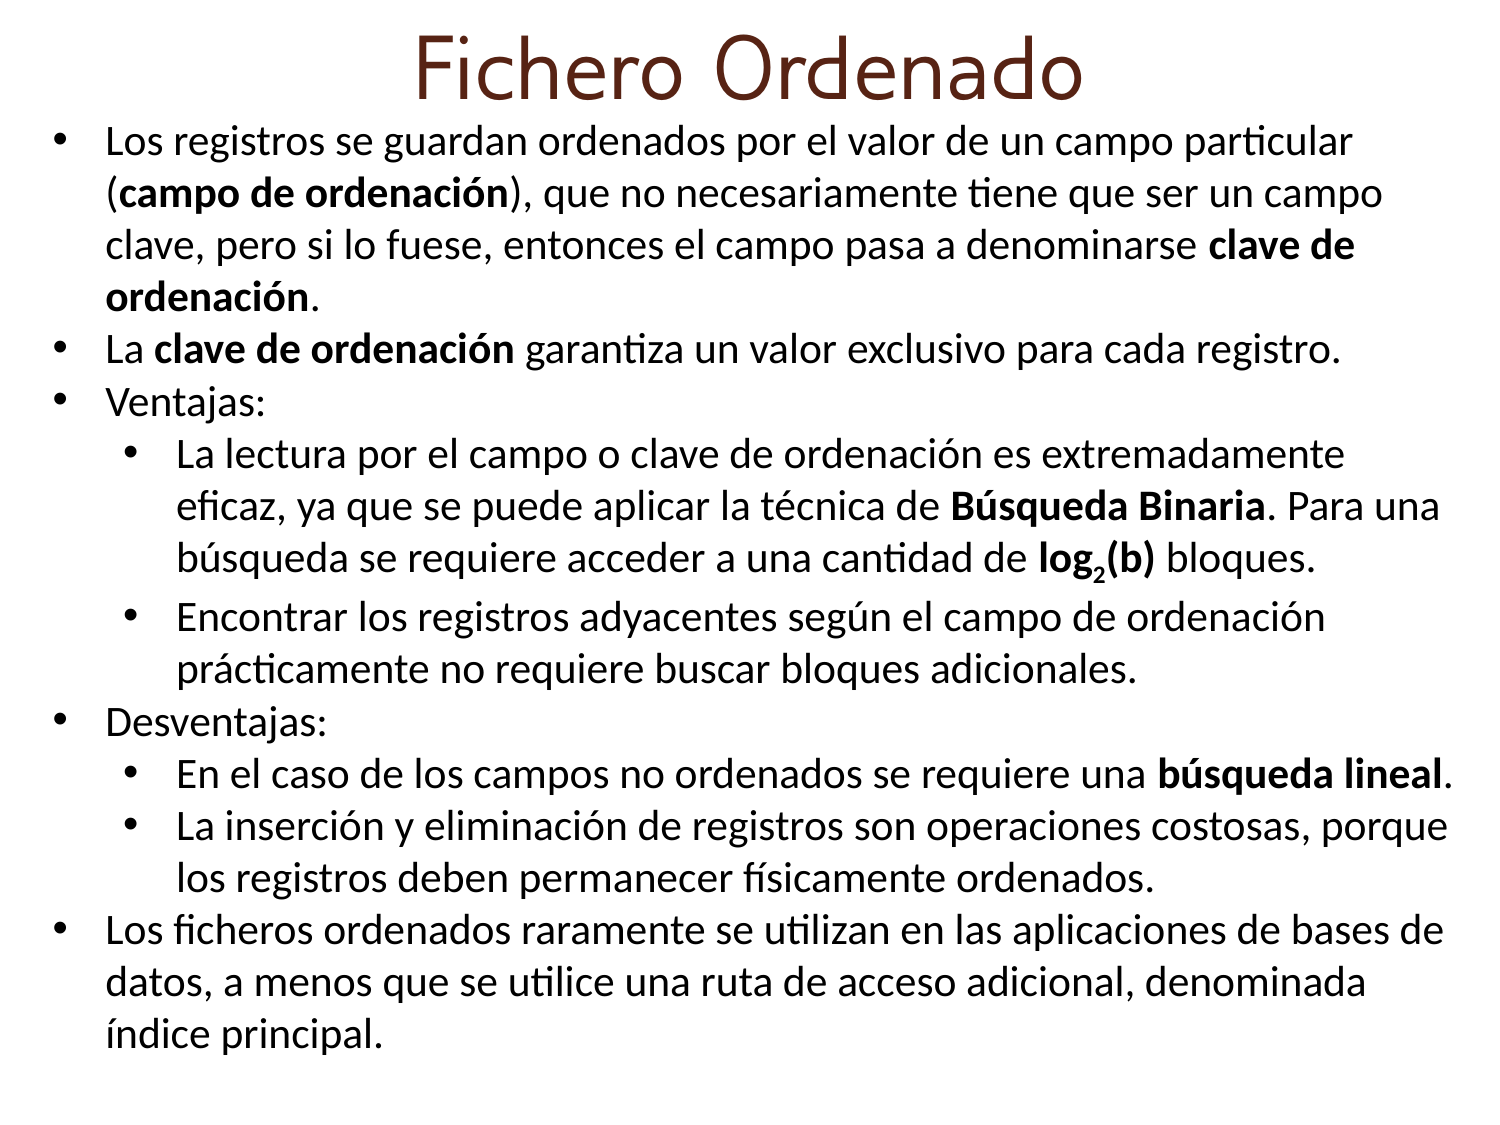

Fichero Ordenado
Los registros se guardan ordenados por el valor de un campo particular (campo de ordenación), que no necesariamente tiene que ser un campo clave, pero si lo fuese, entonces el campo pasa a denominarse clave de ordenación.
La clave de ordenación garantiza un valor exclusivo para cada registro.
Ventajas:
La lectura por el campo o clave de ordenación es extremadamente eficaz, ya que se puede aplicar la técnica de Búsqueda Binaria. Para una búsqueda se requiere acceder a una cantidad de log2(b) bloques.
Encontrar los registros adyacentes según el campo de ordenación prácticamente no requiere buscar bloques adicionales.
Desventajas:
En el caso de los campos no ordenados se requiere una búsqueda lineal.
La inserción y eliminación de registros son operaciones costosas, porque los registros deben permanecer físicamente ordenados.
Los ficheros ordenados raramente se utilizan en las aplicaciones de bases de datos, a menos que se utilice una ruta de acceso adicional, denominada índice principal.